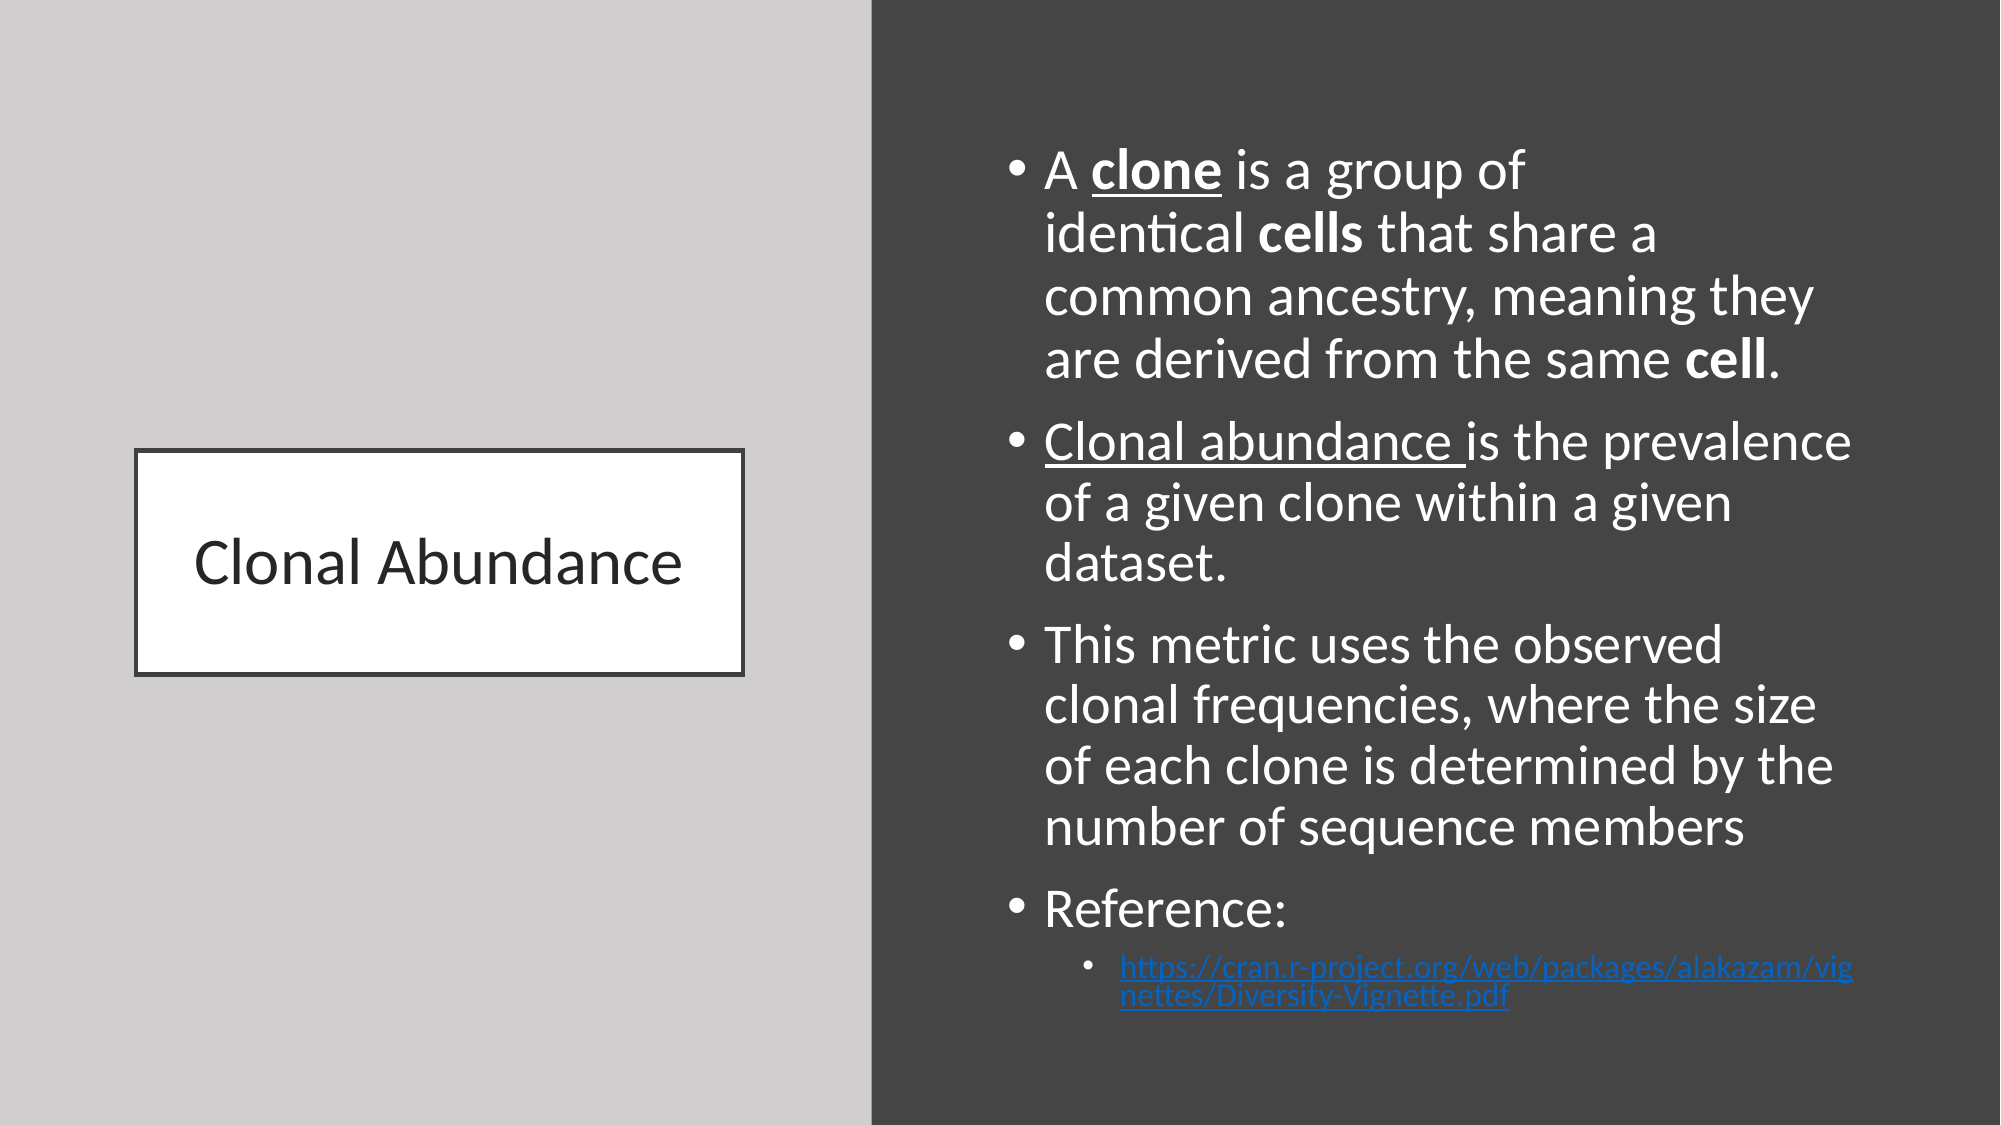

A clone is a group of identical cells that share a common ancestry, meaning they are derived from the same cell.
Clonal abundance is the prevalence of a given clone within a given dataset.
This metric uses the observed clonal frequencies, where the size of each clone is determined by the number of sequence members
Reference:
https://cran.r-project.org/web/packages/alakazam/vignettes/Diversity-Vignette.pdf
# Clonal Abundance